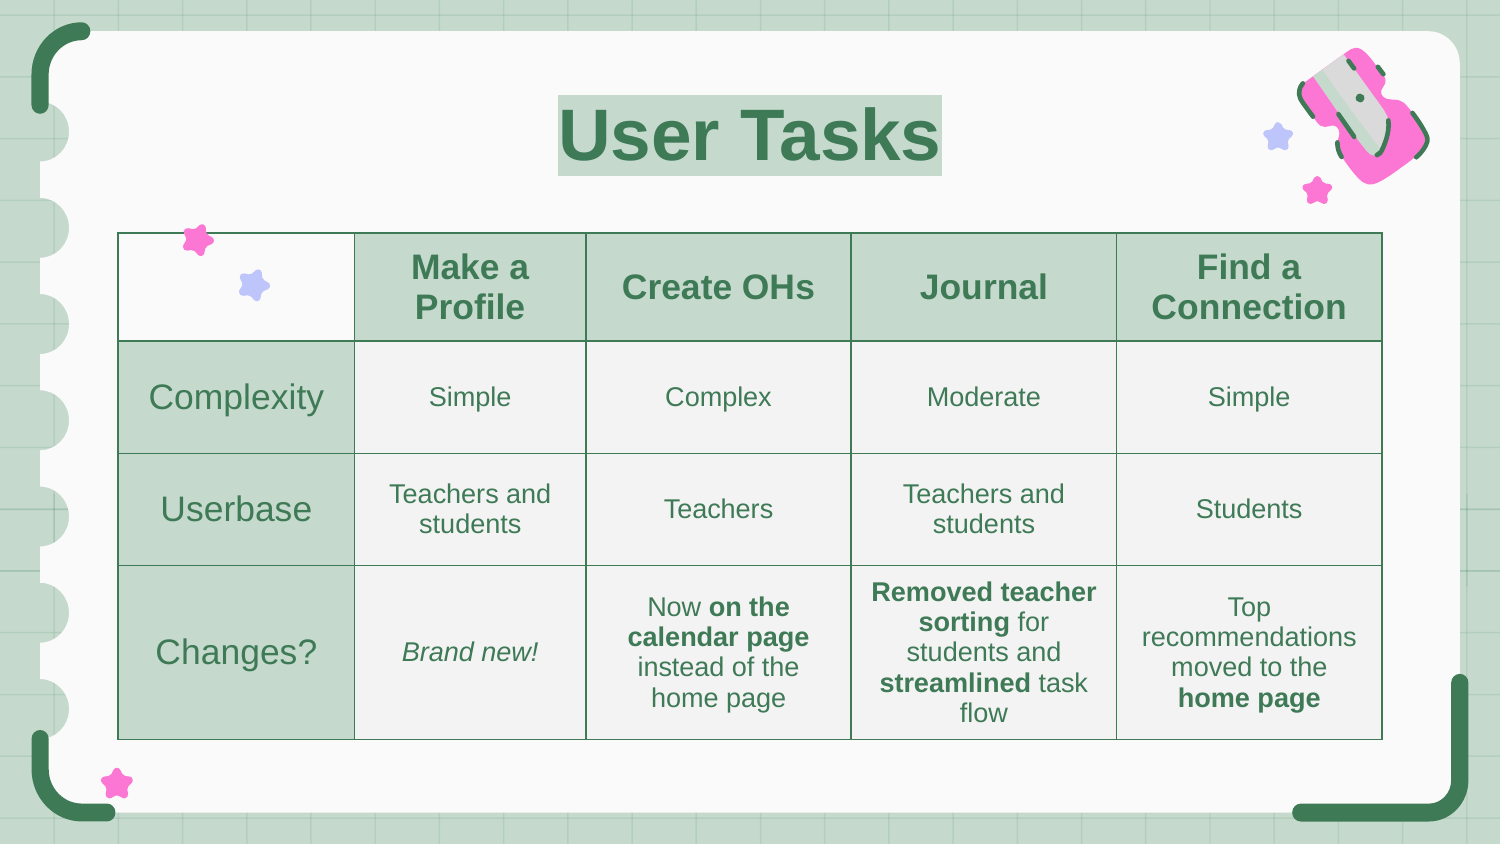

# User Tasks

|  | Make a Profile | Create OHs | Journal | Find a Connection |
| --- | --- | --- | --- | --- |
| Complexity | Simple | Complex | Moderate | Simple |
| Userbase | Teachers and students | Teachers | Teachers and students | Students |
| Changes? | Brand new! | Now on the calendar page instead of the home page | Removed teacher sorting for students and streamlined task flow | Top recommendations moved to the home page |